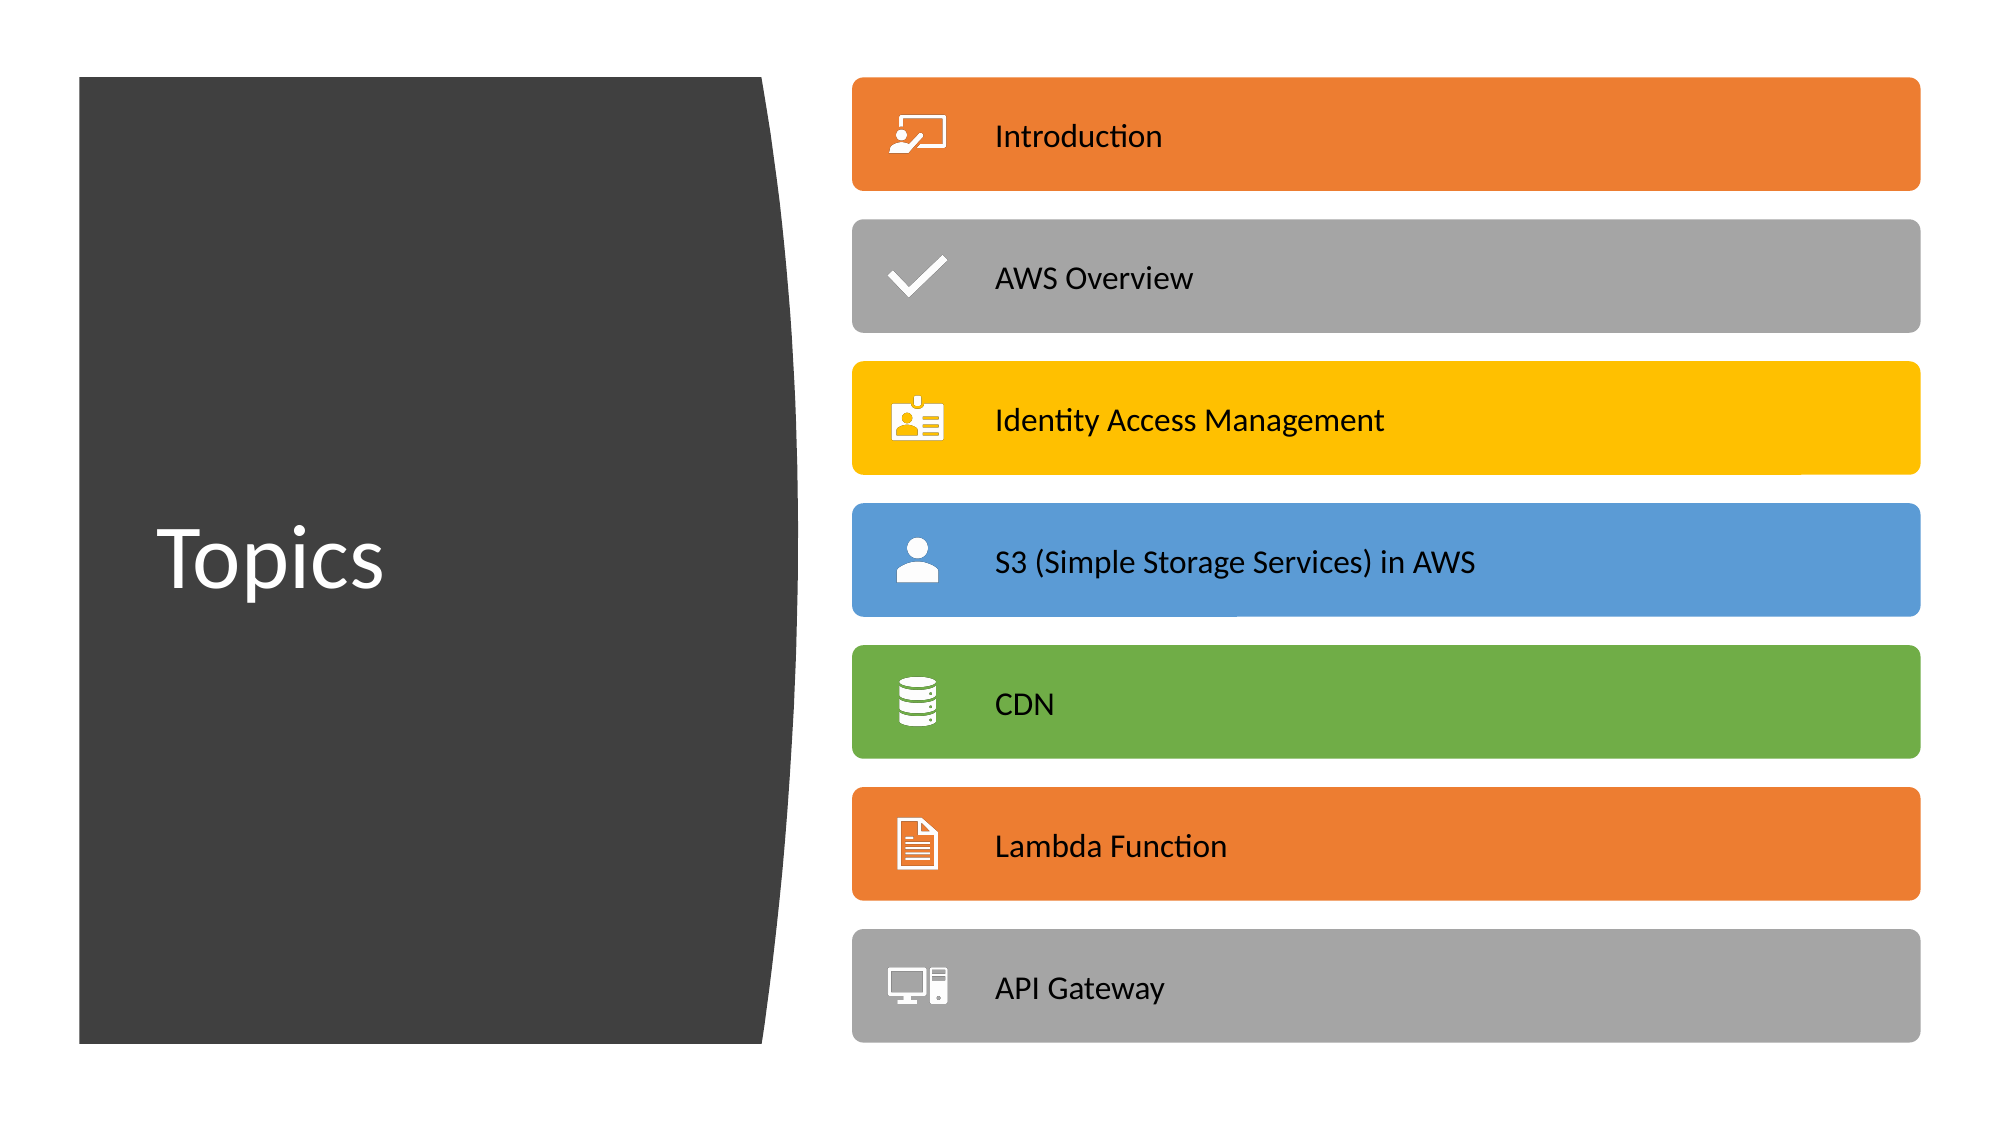

Introduction
AWS Overview
Identity Access Management
S3 (Simple Storage Services) in AWS
CDN
Lambda Function
API Gateway

# Topics